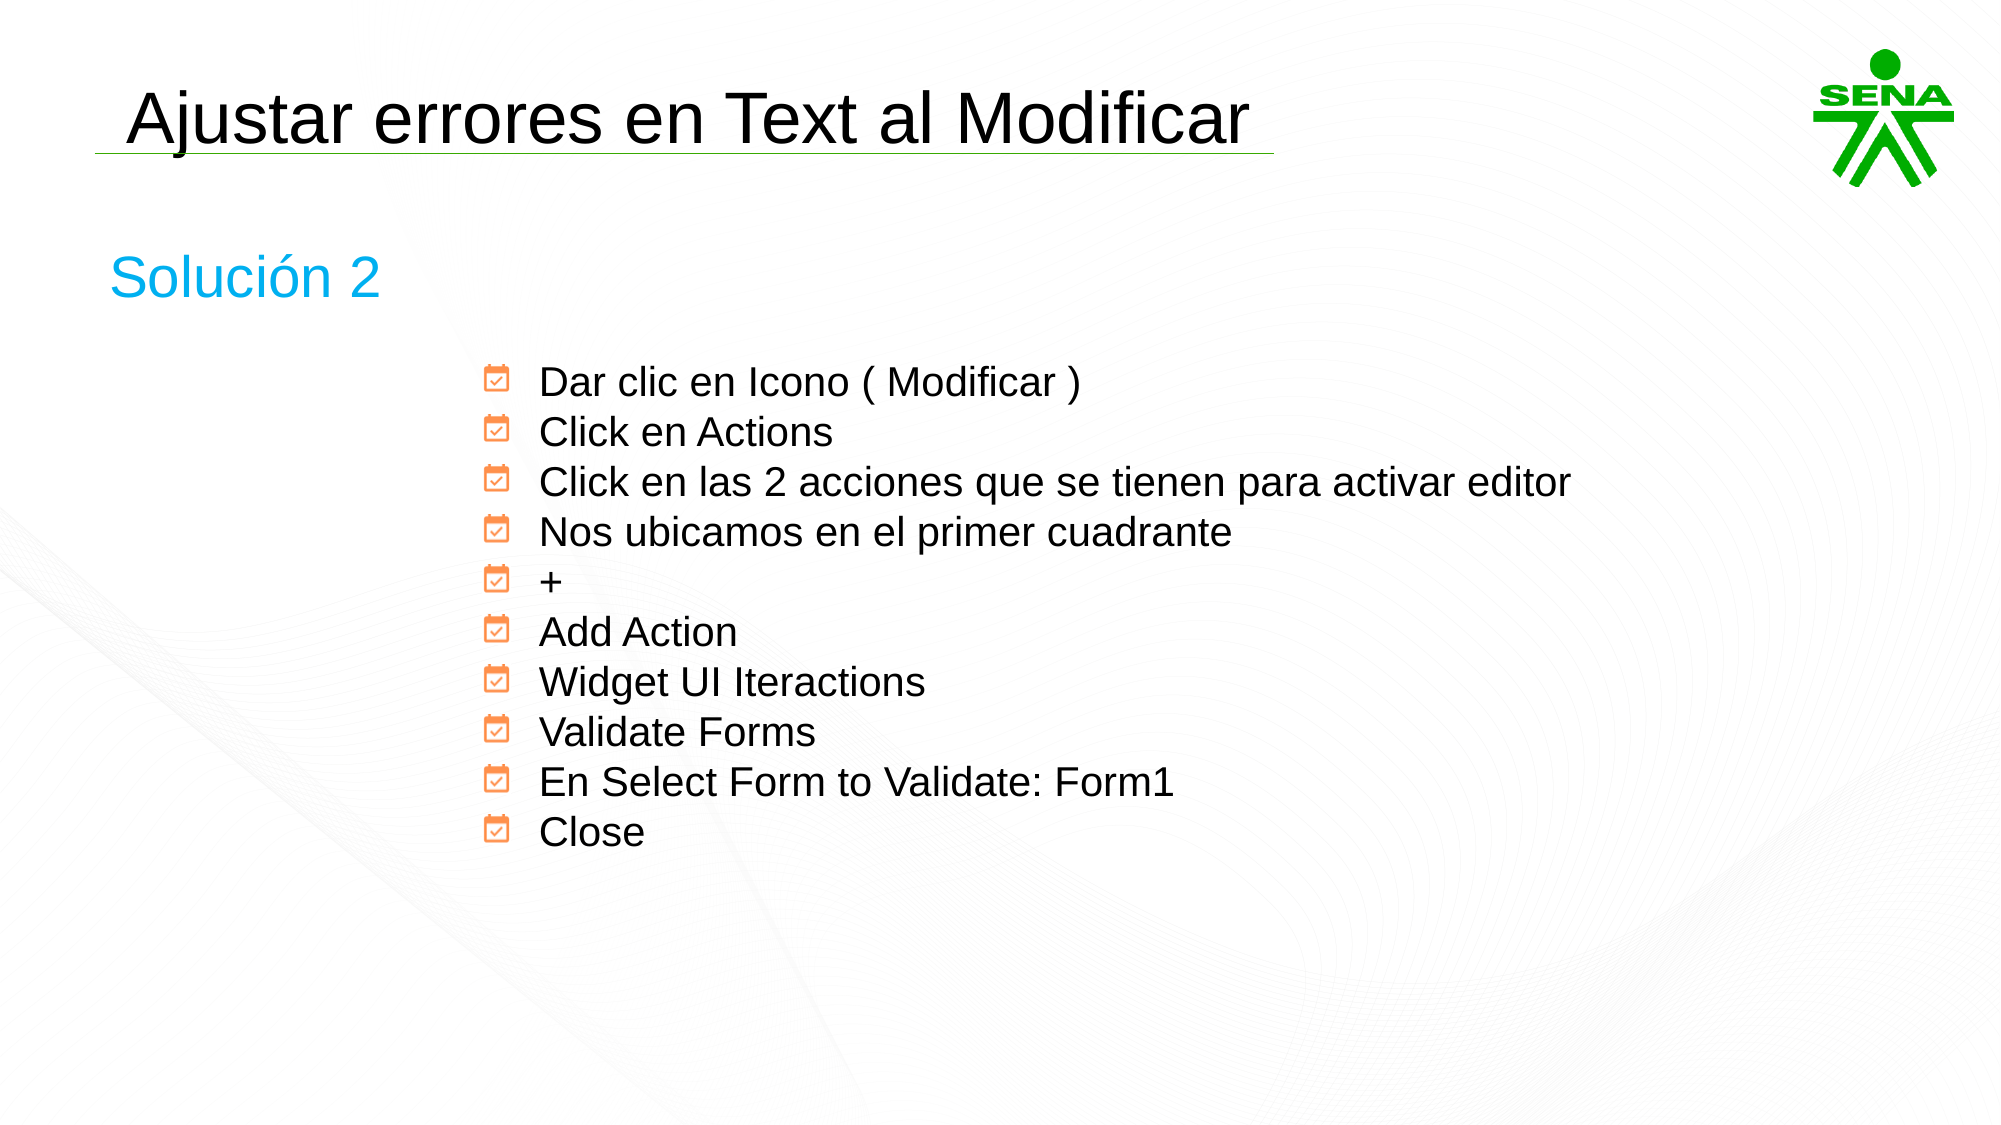

Ajustar errores en Text al Modificar
Solución 2
Dar clic en Icono ( Modificar )
Click en Actions
Click en las 2 acciones que se tienen para activar editor
Nos ubicamos en el primer cuadrante
+
Add Action
Widget UI Iteractions
Validate Forms
En Select Form to Validate: Form1
Close